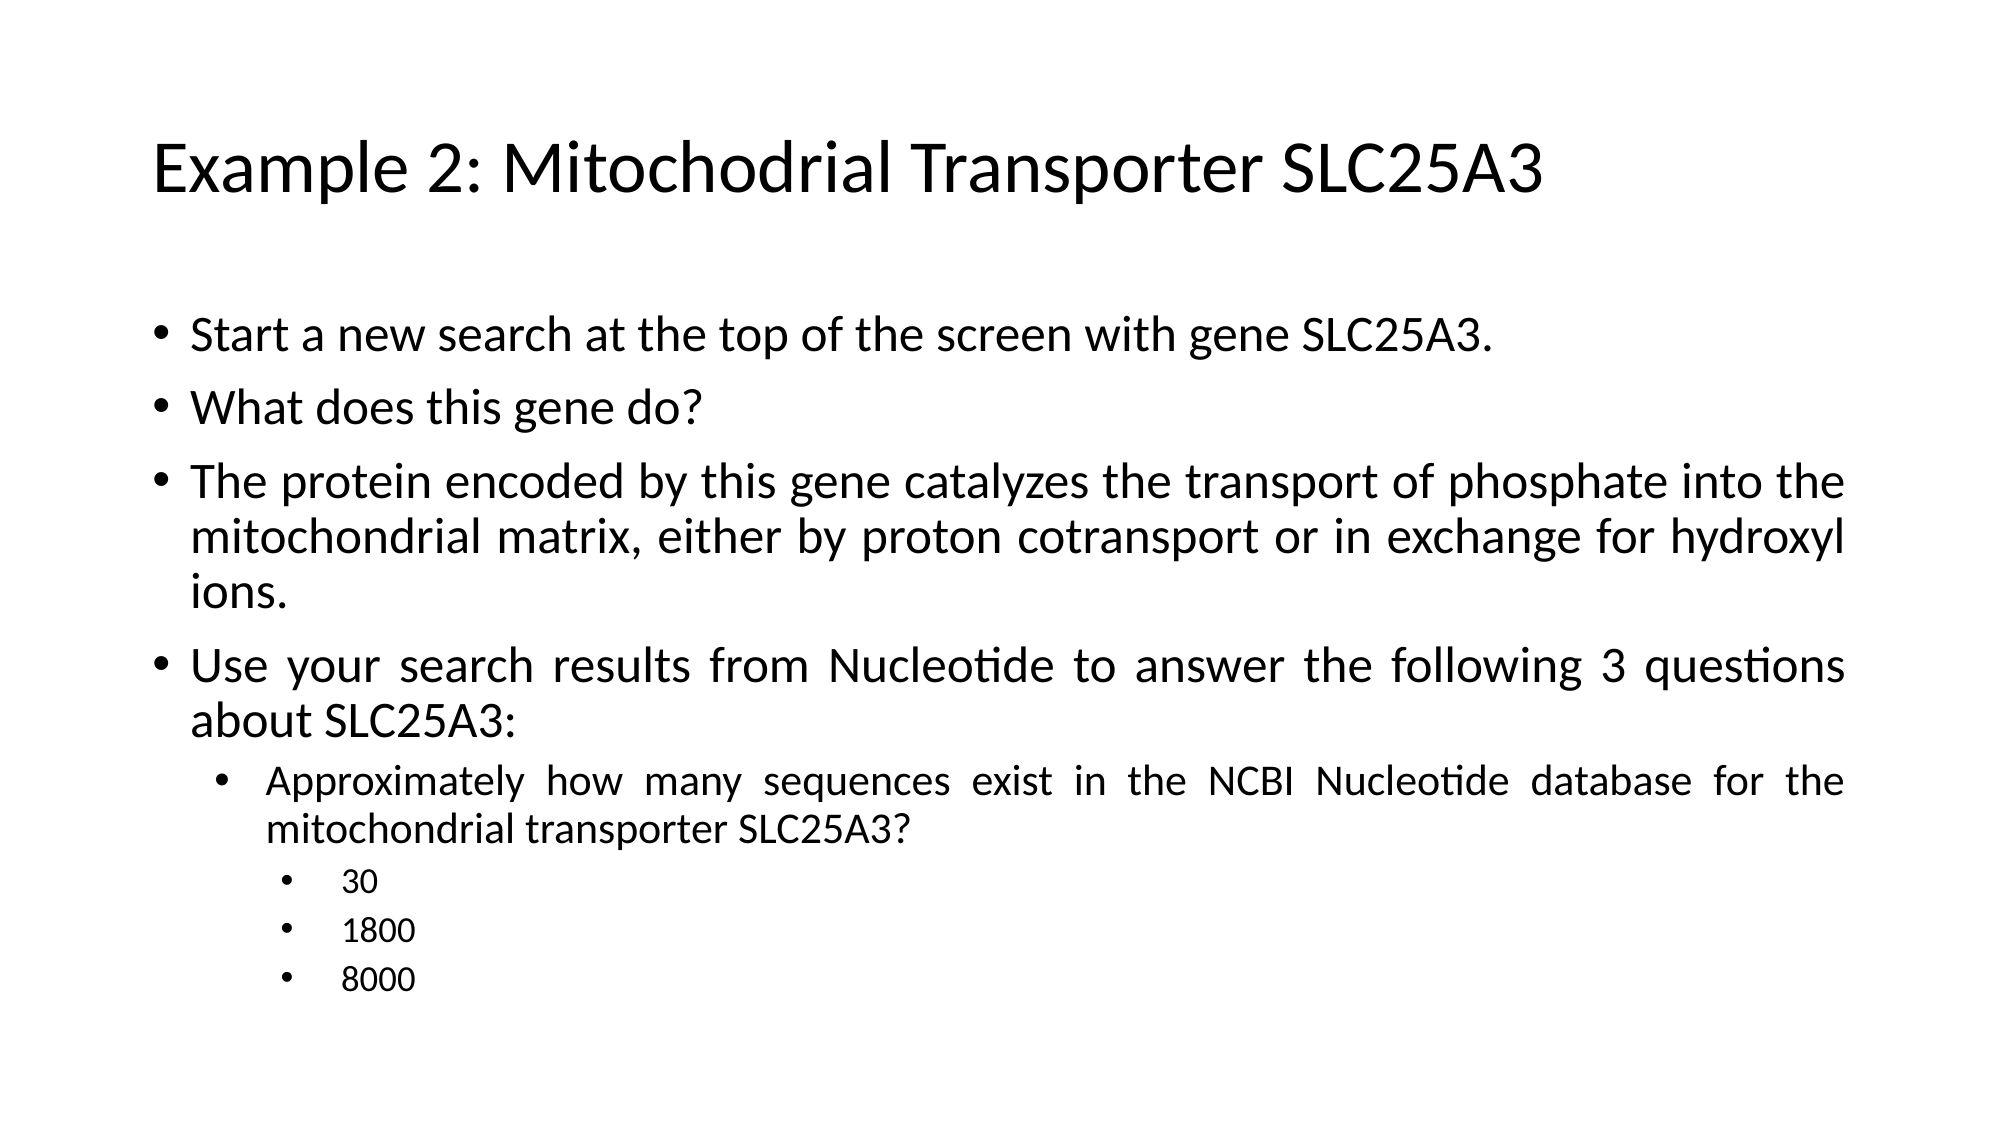

# Example 2: Mitochodrial Transporter SLC25A3
Start a new search at the top of the screen with gene SLC25A3.
What does this gene do?
The protein encoded by this gene catalyzes the transport of phosphate into the mitochondrial matrix, either by proton cotransport or in exchange for hydroxyl ions.
Use your search results from Nucleotide to answer the following 3 questions about SLC25A3:
Approximately how many sequences exist in the NCBI Nucleotide database for the mitochondrial transporter SLC25A3?
30
1800
8000